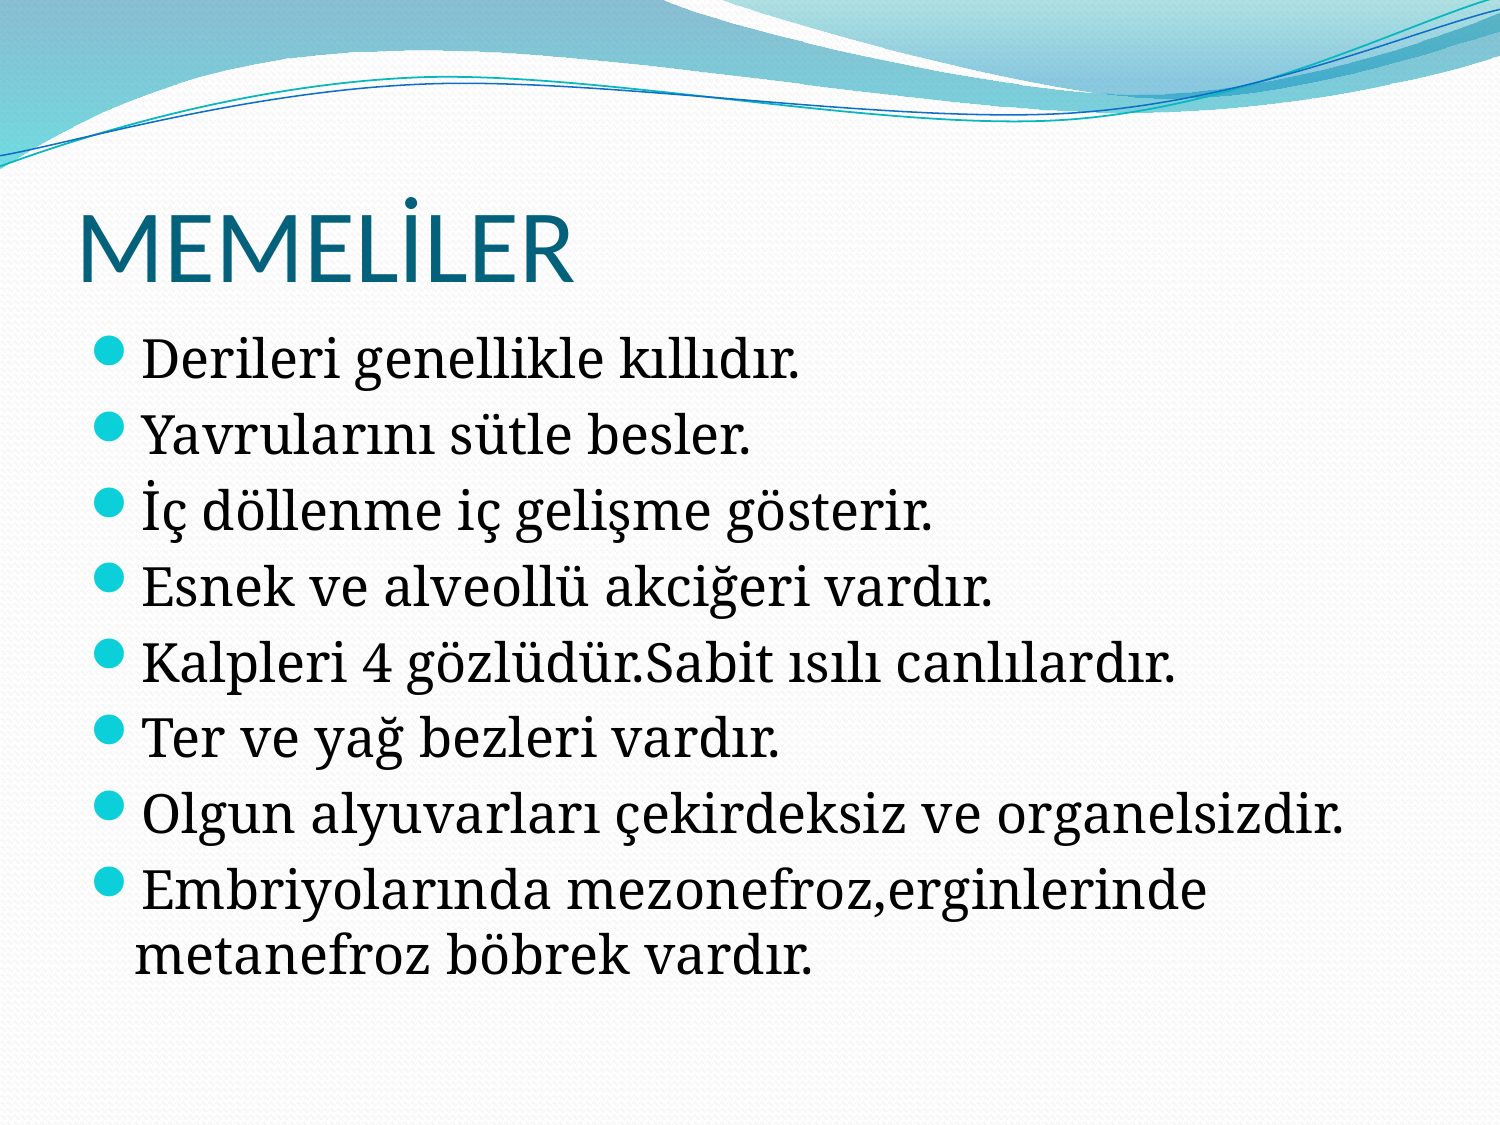

# MEMELİLER
Derileri genellikle kıllıdır.
Yavrularını sütle besler.
İç döllenme iç gelişme gösterir.
Esnek ve alveollü akciğeri vardır.
Kalpleri 4 gözlüdür.Sabit ısılı canlılardır.
Ter ve yağ bezleri vardır.
Olgun alyuvarları çekirdeksiz ve organelsizdir.
Embriyolarında mezonefroz,erginlerinde metanefroz böbrek vardır.